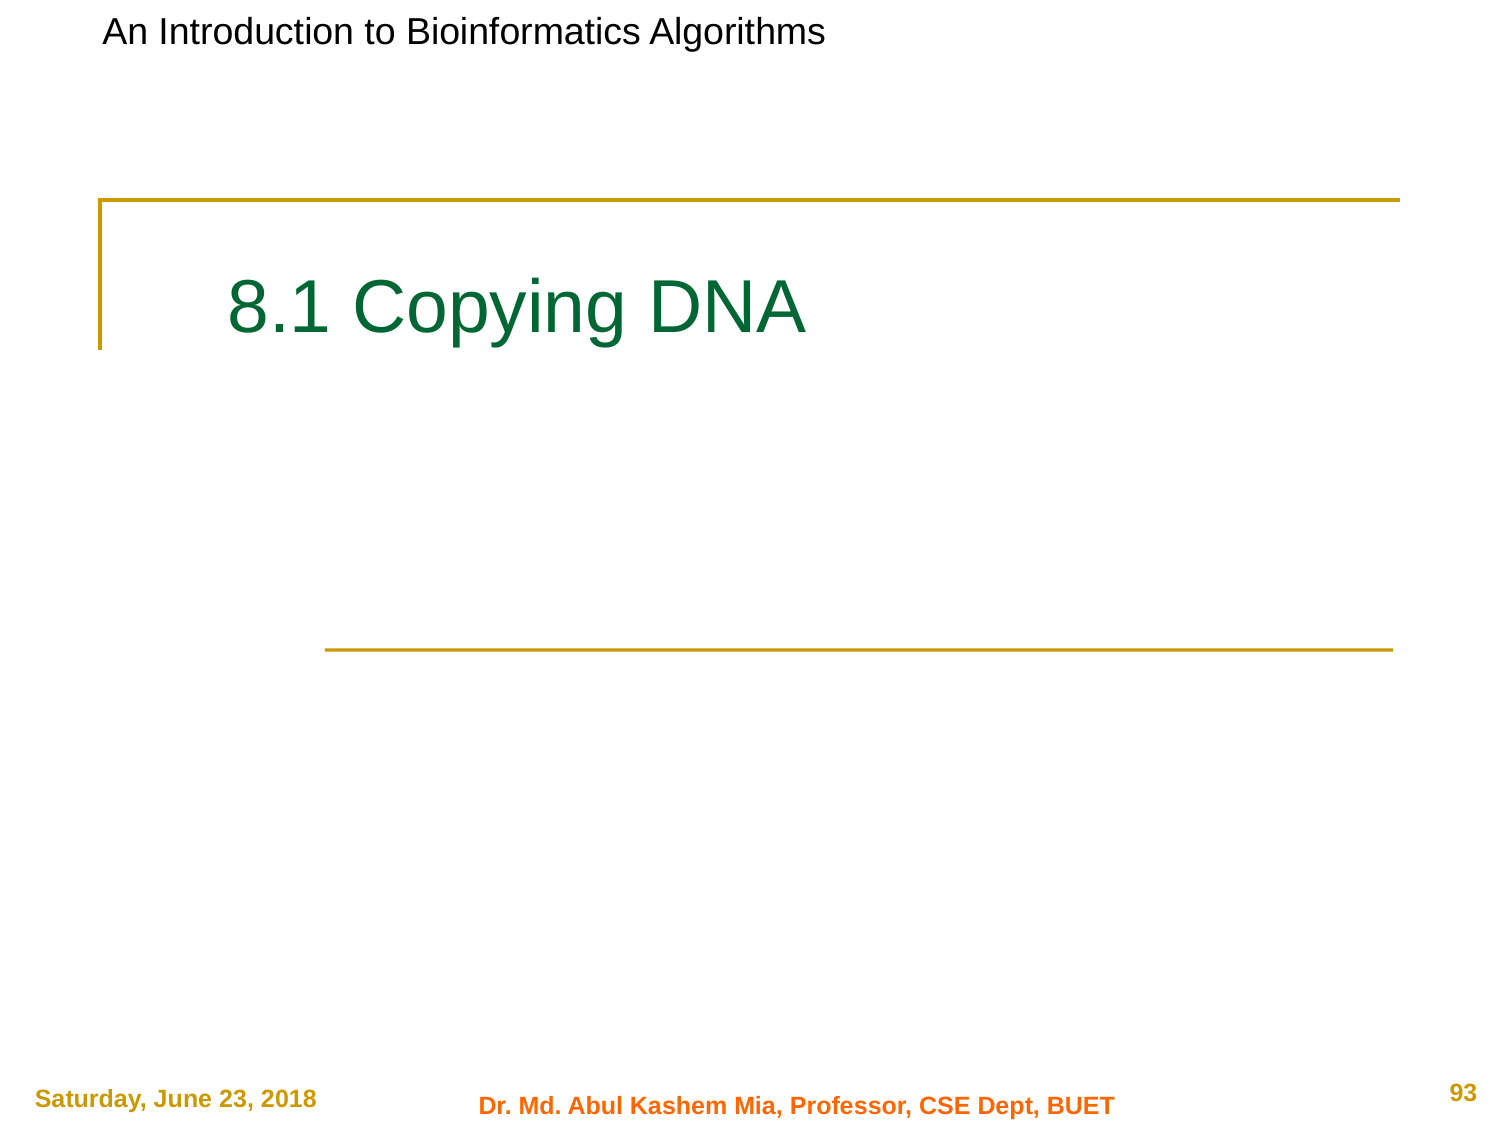

An Introduction to Bioinformatics Algorithms
# 8.1 Copying DNA